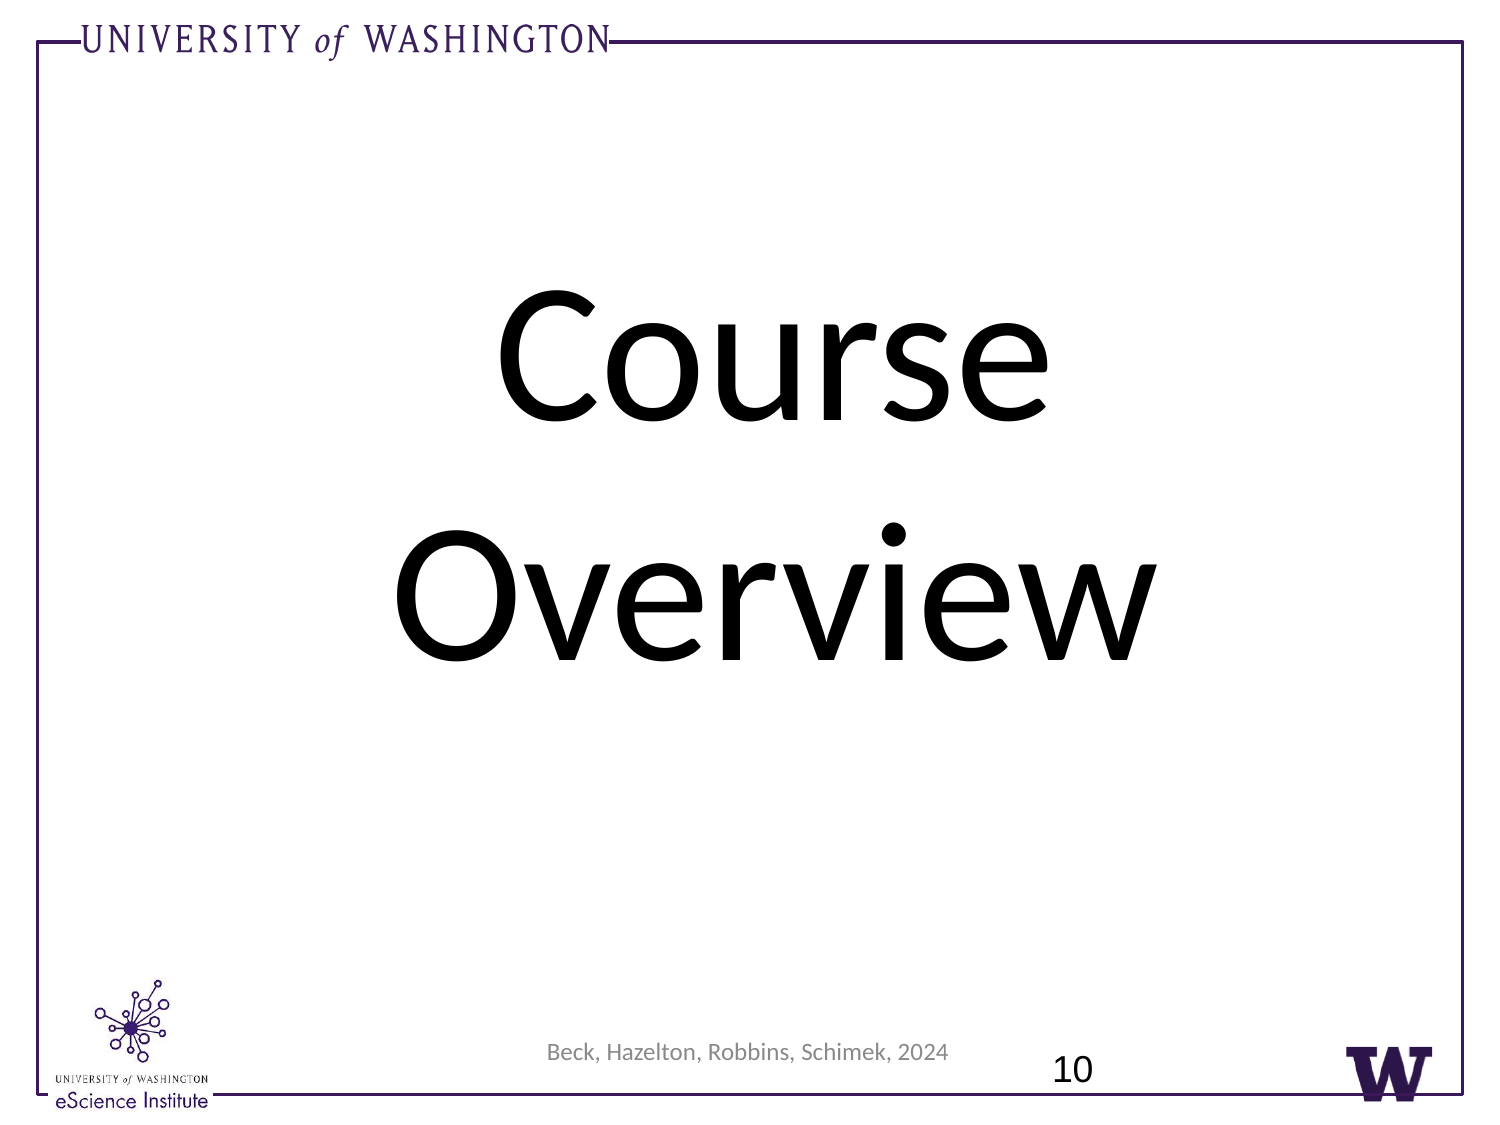

Course Overview
Beck, Hazelton, Robbins, Schimek, 2024
10